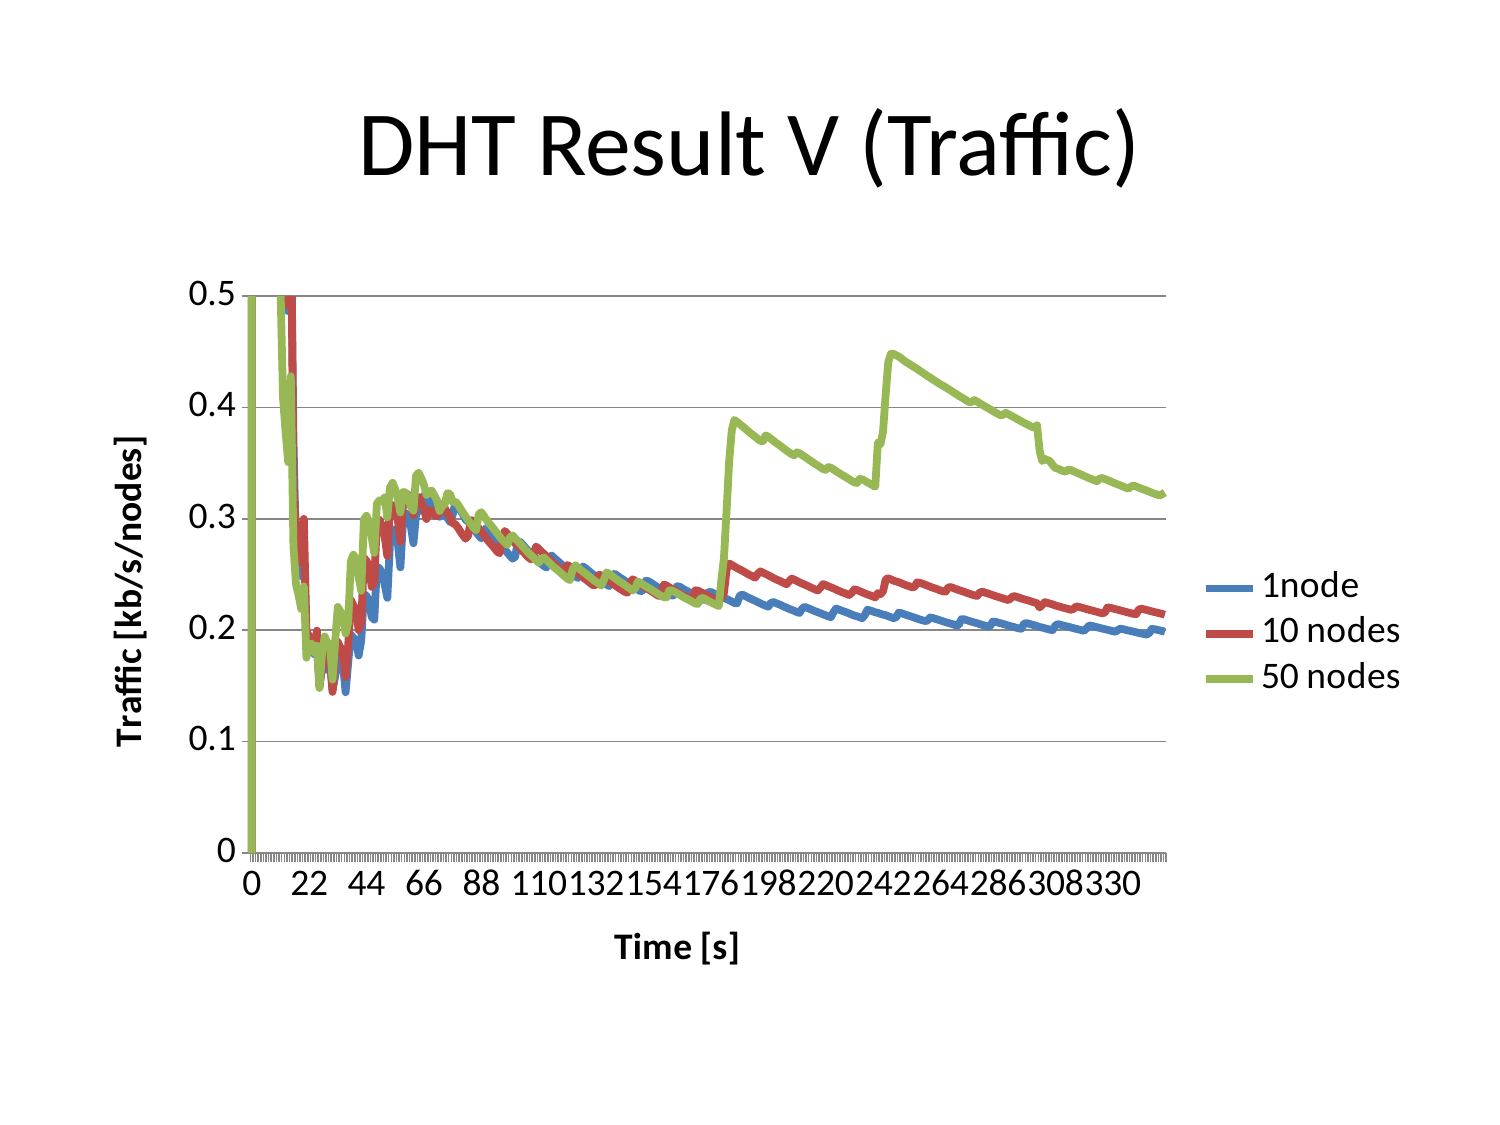

# DHT Result V (Traffic)

### Chart

| Category | 1node | 10 nodes | 50 nodes |
|---|---|---|---|
| 0.0 | 0.0 | 0.0 | 0.0 |
| 1.0 | 16.643 | 8.4445 | 16.661 |
| 2.0 | 8.3215 | 4.22225 | 8.3305 |
| 3.0 | 5.547666666666667 | 2.814833333333333 | 5.553666666666666 |
| 4.0 | 4.16075 | 2.111125 | 4.16525 |
| 5.0 | 6.337 | 3.3666 | 6.4678 |
| 6.0 | 1.427458333333333 | 1.1523 | 1.43275 |
| 7.0 | 1.2285 | 0.993742857142857 | 1.22925 |
| 8.0 | 1.0749375 | 0.869525 | 1.07559375 |
| 9.0 | 0.9555 | 0.772911111111111 | 0.956083333333333 |
| 10.0 | 1.246975 | 1.03682 | 1.2689 |
| 11.0 | 0.61825 | 0.610431818181818 | 0.512745454545455 |
| 12.0 | 0.567489583333333 | 0.567291666666667 | 0.409305555555556 |
| 13.0 | 0.523836538461538 | 0.523653846153846 | 0.377820512820513 |
| 14.0 | 0.486419642857143 | 0.491464285714286 | 0.350833333333333 |
| 15.0 | 0.583016666666667 | 0.602158333333333 | 0.428033333333333 |
| 16.0 | 0.370658653846154 | 0.328958333333333 | 0.275434523809524 |
| 17.0 | 0.269362229102167 | 0.291076124567474 | 0.24072 |
| 18.0 | 0.262309941520468 | 0.275143790849673 | 0.231031111111111 |
| 19.0 | 0.248504155124654 | 0.26066253869969 | 0.218871578947368 |
| 20.0 | 0.278157894736842 | 0.299885294117647 | 0.239266 |
| 21.0 | 0.188675883256528 | 0.198761904761905 | 0.175184371184371 |
| 22.0 | 0.191688131313131 | 0.194582386363636 | 0.187142992424242 |
| 23.0 | 0.186078502415459 | 0.19051222826087 | 0.187630434782609 |
| 24.0 | 0.178325231481481 | 0.18257421875 | 0.1798125 |
| 25.0 | 0.18836 | 0.19951875 | 0.185941666666667 |
| 26.0 | 0.148699519230769 | 0.150451121794872 | 0.147971297359357 |
| 27.0 | 0.167560269360269 | 0.167383101851852 | 0.180555092592593 |
| 28.0 | 0.165413636363636 | 0.178252232142857 | 0.194259700176367 |
| 29.0 | 0.16414921630094 | 0.172105603448276 | 0.187934014474244 |
| 30.0 | 0.17075696969697 | 0.175209895833333 | 0.188025925925926 |
| 31.0 | 0.146325426944972 | 0.144416994492526 | 0.1553827121829 |
| 32.0 | 0.158460763888889 | 0.176923978365385 | 0.190189379699248 |
| 33.0 | 0.175100336700337 | 0.189375874125874 | 0.220785858585859 |
| 34.0 | 0.170093464052288 | 0.183847285067873 | 0.216713725490196 |
| 35.0 | 0.169801904761905 | 0.182913736263736 | 0.213512592592593 |
| 36.0 | 0.144178075396825 | 0.157720238095238 | 0.196825207860922 |
| 37.0 | 0.170772032902468 | 0.185969553891241 | 0.207081354081354 |
| 38.0 | 0.195788913773796 | 0.227087666455295 | 0.261931315789474 |
| 39.0 | 0.193027641389343 | 0.222200803212851 | 0.267657435897436 |
| 40.0 | 0.190520035460993 | 0.218736897590361 | 0.263386 |
| 41.0 | 0.177118067422712 | 0.200063468535238 | 0.247710917537747 |
| 42.0 | 0.190598947116535 | 0.206212885154062 | 0.23525402792696 |
| 43.0 | 0.232510246373475 | 0.264785465116279 | 0.299087817983377 |
| 44.0 | 0.230666516651665 | 0.262212026515151 | 0.302678126025599 |
| 45.0 | 0.226713201320132 | 0.257399537037037 | 0.296679582831929 |
| 46.0 | 0.211572598584429 | 0.238885190217391 | 0.283397406559878 |
| 47.0 | 0.209454848140328 | 0.243521590512731 | 0.269363938406492 |
| 48.0 | 0.256981594611529 | 0.297615015974441 | 0.313476462635202 |
| 49.0 | 0.255431410158048 | 0.298956771206885 | 0.316594906989344 |
| 50.0 | 0.250983233082707 | 0.293487412140575 | 0.314952979351032 |
| 51.0 | 0.240653903743316 | 0.283493392341263 | 0.319168420447358 |
| 52.0 | 0.22899140625 | 0.266530997304582 | 0.301186016775777 |
| 53.0 | 0.277627030724505 | 0.313027898294824 | 0.327954980936553 |
| 54.0 | 0.290523889448361 | 0.311867201426025 | 0.332182546536173 |
| 55.0 | 0.285699752815161 | 0.306464900340301 | 0.326451530852567 |
| 56.0 | 0.278412473347548 | 0.29917288745737 | 0.317959386446886 |
| 57.0 | 0.256341514407781 | 0.279280828272605 | 0.305625436492911 |
| 58.0 | 0.297917896115233 | 0.312003781717632 | 0.323950855925956 |
| 59.0 | 0.304871830079382 | 0.319825351774864 | 0.323684729659004 |
| 60.0 | 0.30001641350211 | 0.32176159591195 | 0.318443982581156 |
| 61.0 | 0.29327955133736 | 0.316218040483337 | 0.310649566055931 |
| 62.0 | 0.277982502219592 | 0.303282597811315 | 0.307238651944865 |
| 63.0 | 0.303662090662091 | 0.319275884825119 | 0.338586460632818 |
| 64.0 | 0.307795009853604 | 0.319440987417943 | 0.34139552290287 |
| 65.0 | 0.316139812889813 | 0.314591886887729 | 0.336237391747325 |
| 66.0 | 0.320958801498127 | 0.308697497854361 | 0.330697770658123 |
| 67.0 | 0.306500942823356 | 0.299725832861011 | 0.321404742880885 |
| 68.0 | 0.317624874843554 | 0.307837222153997 | 0.324162697425693 |
| 69.0 | 0.319113845205057 | 0.307196453965084 | 0.32524512056868 |
| 70.0 | 0.314632887537994 | 0.302863346257083 | 0.32094548474781 |
| 71.0 | 0.309809365748632 | 0.302365582266991 | 0.316567042849061 |
| 72.0 | 0.301744473081329 | 0.306112514029181 | 0.307030692729767 |
| 73.0 | 0.307410987032713 | 0.313113463401135 | 0.311028987528946 |
| 74.0 | 0.30501706531994 | 0.309533879333879 | 0.313068035448891 |
| 75.0 | 0.300962819986311 | 0.305411205387205 | 0.322926272912424 |
| 76.0 | 0.297244542310602 | 0.301467384370016 | 0.322391011898381 |
| 77.0 | 0.303404174772596 | 0.29584173541889 | 0.315235412474849 |
| 78.0 | 0.313597358197358 | 0.295241816967268 | 0.315343141797961 |
| 79.0 | 0.311464672036824 | 0.292159940133431 | 0.312997051497128 |
| 80.0 | 0.307576994949495 | 0.288511047094188 | 0.309098694779116 |
| 81.0 | 0.303868188053373 | 0.28499668472748 | 0.305341514204968 |
| 82.0 | 0.299167450288961 | 0.282059729214527 | 0.302104368694289 |
| 83.0 | 0.297274186928073 | 0.285051162566096 | 0.298362556438178 |
| 84.0 | 0.294784258994179 | 0.298721681458154 | 0.295432293157744 |
| 85.0 | 0.29137644701167 | 0.298017847459625 | 0.291966945656018 |
| 86.0 | 0.288045626135993 | 0.294605746376474 | 0.289892342825185 |
| 87.0 | 0.285160044226384 | 0.291683620113791 | 0.303864464561307 |
| 88.0 | 0.282239228456914 | 0.288576721625068 | 0.305890576607761 |
| 89.0 | 0.28788500596699 | 0.285335772668933 | 0.302475647925064 |
| 90.0 | 0.291995546648853 | 0.282168136272545 | 0.299117568470274 |
| 91.0 | 0.288948842740426 | 0.279109669889229 | 0.295879935695567 |
| 92.0 | 0.286212947634399 | 0.276541626731724 | 0.293092881415004 |
| 93.0 | 0.283345314284483 | 0.273717908936152 | 0.290160493029069 |
| 94.0 | 0.280332409499851 | 0.270806016287895 | 0.287079136997399 |
| 95.0 | 0.277381542031431 | 0.268911718173188 | 0.284057251344795 |
| 96.0 | 0.274543461923848 | 0.281878590514362 | 0.281147378089512 |
| 97.0 | 0.272083465900874 | 0.289009544862922 | 0.278621159845464 |
| 98.0 | 0.269514048505174 | 0.286469387755102 | 0.276530264610854 |
| 99.0 | 0.266791684378859 | 0.283577093581102 | 0.28335304953341 |
| 100.0 | 0.264152585170341 | 0.28074380761523 | 0.285007334669339 |
| 101.0 | 0.265862933788369 | 0.278002261949642 | 0.282271672056985 |
| 102.0 | 0.279676372352548 | 0.275696844669732 | 0.279890133207592 |
| 103.0 | 0.279013230344183 | 0.273155476000545 | 0.277370624744635 |
| 104.0 | 0.276331682595961 | 0.270528981039001 | 0.274708532449514 |
| 105.0 | 0.273699952285523 | 0.267952514552915 | 0.2720922607119 |
| 106.0 | 0.271164347563051 | 0.265467841343063 | 0.269570877604265 |
| 107.0 | 0.268971232183994 | 0.263462663645047 | 0.267387859831813 |
| 108.0 | 0.266663196763898 | 0.268130483188599 | 0.265075781192014 |
| 109.0 | 0.26421674541744 | 0.275111011012851 | 0.262649813388244 |
| 110.0 | 0.261817034068136 | 0.272942084168337 | 0.260564911641465 |
| 111.0 | 0.259512087237538 | 0.270517810395566 | 0.263922511690047 |
| 112.0 | 0.257531419982823 | 0.268485059404523 | 0.265117323933581 |
| 113.0 | 0.256186461418412 | 0.266232411726107 | 0.26296834376718 |
| 114.0 | 0.265742590444046 | 0.263897039693422 | 0.260666104138101 |
| 115.0 | 0.266842310708373 | 0.261602282826523 | 0.258399442362987 |
| 116.0 | 0.264591977057563 | 0.259386548959989 | 0.25621346140557 |
| 117.0 | 0.262642481544285 | 0.257514704622921 | 0.254331192299128 |
| 118.0 | 0.260583675826229 | 0.255487262660915 | 0.252325702251962 |
| 119.0 | 0.258393897037773 | 0.253378302824136 | 0.25021074080935 |
| 120.0 | 0.256242685370741 | 0.254589729458918 | 0.248127722110888 |
| 121.0 | 0.254174299011246 | 0.25842359098362 | 0.246114211894864 |
| 122.0 | 0.252398649758533 | 0.257070288117218 | 0.244972009592956 |
| 123.0 | 0.250502924548284 | 0.255093585545074 | 0.254272626553921 |
| 124.0 | 0.248483806322322 | 0.253036379210033 | 0.258239511280626 |
| 125.0 | 0.246768625250501 | 0.251012088176353 | 0.2562414749499 |
| 126.0 | 0.253511849095015 | 0.249056255367879 | 0.254245188790279 |
| 127.0 | 0.257118583623941 | 0.247413141243116 | 0.252527543275527 |
| 128.0 | 0.25545408003507 | 0.245623011648297 | 0.250692823146293 |
| 129.0 | 0.253473815848752 | 0.243719982600861 | 0.248754470180671 |
| 130.0 | 0.251525928780638 | 0.241847125019269 | 0.246842885771543 |
| 131.0 | 0.24965144028515 | 0.240030335480121 | 0.244992886536432 |
| 132.0 | 0.248044072994474 | 0.240867249650817 | 0.243435902107245 |
| 133.0 | 0.246324121928067 | 0.249560971567195 | 0.241758795787063 |
| 134.0 | 0.24448686926091 | 0.249244474022672 | 0.240053435228666 |
| 135.0 | 0.242675855414533 | 0.247398218659541 | 0.24510116529355 |
| 136.0 | 0.240925262289284 | 0.245612769656961 | 0.251868987975952 |
| 137.0 | 0.239528955721662 | 0.244114725801969 | 0.250454353963401 |
| 138.0 | 0.243861403967355 | 0.242478217304174 | 0.248767607679126 |
| 139.0 | 0.250529879903692 | 0.240734721241043 | 0.246982555038134 |
| 140.0 | 0.249047280274835 | 0.239016962496421 | 0.245220168909247 |
| 141.0 | 0.247323313293253 | 0.237349095353828 | 0.243513708267599 |
| 142.0 | 0.245846001862881 | 0.235979381297807 | 0.242076434559259 |
| 143.0 | 0.24426123575823 | 0.234426629482742 | 0.240525652704009 |
| 144.0 | 0.242565895680249 | 0.233575846136718 | 0.23885889835226 |
| 145.0 | 0.240893027434179 | 0.242648372607283 | 0.237211595605003 |
| 146.0 | 0.239276813901776 | 0.245597908145057 | 0.235637041205699 |
| 147.0 | 0.237899867762736 | 0.244244666203155 | 0.237428557795864 |
| 148.0 | 0.236423102962682 | 0.242717854628175 | 0.24355585495315 |
| 149.0 | 0.234836370728033 | 0.241089763419456 | 0.242505938050598 |
| 150.0 | 0.235836472945892 | 0.23948415497662 | 0.240893814295257 |
| 151.0 | 0.244289187646817 | 0.237923648621747 | 0.239329015647188 |
| 152.0 | 0.243938020778399 | 0.236640267376859 | 0.238014265372851 |
| 153.0 | 0.242468007911247 | 0.235184683091674 | 0.236590959697172 |
| 154.0 | 0.240894399187986 | 0.233657509824844 | 0.235057986102074 |
| 155.0 | 0.23934024177387 | 0.232150042019523 | 0.233541482965932 |
| 156.0 | 0.237837585427265 | 0.230717499100766 | 0.23207450799034 |
| 157.0 | 0.236560101093908 | 0.233496993987976 | 0.230826391636777 |
| 158.0 | 0.235182707186525 | 0.240856840262804 | 0.229478222267319 |
| 159.0 | 0.233703570663339 | 0.240022787713792 | 0.229422908710503 |
| 160.0 | 0.232244476452906 | 0.238524198396794 | 0.235544752004008 |
| 161.0 | 0.23083903210147 | 0.237067302306476 | 0.235664160619375 |
| 162.0 | 0.231691927064005 | 0.235867710730102 | 0.23445319033128 |
| 163.0 | 0.23936905713267 | 0.234506165705644 | 0.233139051108352 |
| 164.0 | 0.238980729752187 | 0.233076250061098 | 0.231720599736057 |
| 165.0 | 0.237533248314811 | 0.231663666727394 | 0.23031623246493 |
| 166.0 | 0.236131998937634 | 0.230295675688727 | 0.228957058695705 |
| 167.0 | 0.234941571766287 | 0.229158460633843 | 0.227802347209389 |
| 168.0 | 0.233655453764672 | 0.227903211184273 | 0.226552426281134 |
| 169.0 | 0.232272877115177 | 0.228774946342389 | 0.225214915037175 |
| 170.0 | 0.230908027820347 | 0.235739231403984 | 0.223900188612519 |
| 171.0 | 0.229587174348697 | 0.235454921538984 | 0.223535749862298 |
| 172.0 | 0.228478922962203 | 0.234336149042271 | 0.228375238849793 |
| 173.0 | 0.227266486730687 | 0.233062159000081 | 0.228817774276877 |
| 174.0 | 0.227161725750351 | 0.231722721304678 | 0.227508200308663 |
| 175.0 | 0.234006722015459 | 0.230398591468652 | 0.226208153449757 |
| 176.0 | 0.234202962743669 | 0.229115515121151 | 0.224949546820915 |
| 177.0 | 0.233094482750812 | 0.228049217078224 | 0.223882714581706 |
| 178.0 | 0.231889689491342 | 0.226870718966022 | 0.22272503433834 |
| 179.0 | 0.230594216365692 | 0.225604023689838 | 0.221483626470819 |
| 180.0 | 0.229774988844266 | 0.229052556237219 | 0.245073137837169 |
| 181.0 | 0.228819776342941 | 0.233498559468529 | 0.264606332057734 |
| 182.0 | 0.228004975947747 | 0.254075439897526 | 0.306671932744316 |
| 183.0 | 0.226860140013606 | 0.259867086839429 | 0.351536371049205 |
| 184.0 | 0.225627924742448 | 0.258489530541478 | 0.379540246441367 |
| 185.0 | 0.224408314338435 | 0.257092289835848 | 0.38876063323903 |
| 186.0 | 0.224089670509997 | 0.2557351848187 | 0.387042447972795 |
| 187.0 | 0.230611257865687 | 0.254583904727535 | 0.385161225778021 |
| 188.0 | 0.231994072032812 | 0.253326241134752 | 0.383205527650097 |
| 189.0 | 0.230776672828882 | 0.251986604775971 | 0.38117954066061 |
| 190.0 | 0.22956336926654 | 0.250661694112582 | 0.379174786074317 |
| 191.0 | 0.22839277528964 | 0.249370507178878 | 0.377213307058151 |
| 192.0 | 0.227400811579652 | 0.248291560156783 | 0.375446907479584 |
| 193.0 | 0.22631945398173 | 0.247161522404823 | 0.37360207484681 |
| 194.0 | 0.225153542003064 | 0.250653047456412 | 0.371678472206277 |
| 195.0 | 0.22399890845433 | 0.252762141471344 | 0.369772428759066 |
| 196.0 | 0.222881915416769 | 0.251514648804307 | 0.369835587018772 |
| 197.0 | 0.221941593786313 | 0.250443233367589 | 0.374847037409698 |
| 198.0 | 0.221085361648615 | 0.249270000619694 | 0.373678409934535 |
| 199.0 | 0.224344715545599 | 0.248018065789068 | 0.371802106299874 |
| 200.0 | 0.225268383534137 | 0.246779243353783 | 0.369944476614699 |
| 201.0 | 0.224185418290076 | 0.245571610251401 | 0.368126505556848 |
| 202.0 | 0.223263390194441 | 0.244564882868655 | 0.366492535667821 |
| 203.0 | 0.222255682829842 | 0.243430183243172 | 0.364782691695832 |
| 204.0 | 0.221166843845972 | 0.242236898031196 | 0.362996615572732 |
| 205.0 | 0.220087981193065 | 0.241183420619482 | 0.361225900374817 |
| 206.0 | 0.219041944476937 | 0.243905096591022 | 0.35949644301252 |
| 207.0 | 0.218167200201773 | 0.246300929630618 | 0.3579317861485 |
| 208.0 | 0.21720812094532 | 0.245252821692622 | 0.3570921706356 |
| 209.0 | 0.216168847639361 | 0.244080009001869 | 0.359622286633774 |
| 210.0 | 0.215435226620769 | 0.242918930762489 | 0.358810743451055 |
| 211.0 | 0.21947372428101 | 0.241786826776767 | 0.357133239742872 |
| 212.0 | 0.220888118511783 | 0.240845439286954 | 0.355628198932639 |
| 213.0 | 0.219944378452778 | 0.239781474120798 | 0.354049635601284 |
| 214.0 | 0.218917220283001 | 0.238660999942664 | 0.352397175446995 |
| 215.0 | 0.217899000653778 | 0.23755094878014 | 0.350758118817009 |
| 216.0 | 0.216913673211364 | 0.236472799742483 | 0.349157190876846 |
| 217.0 | 0.21608752058927 | 0.235612102192945 | 0.347712284338982 |
| 218.0 | 0.215181367672525 | 0.238064510984785 | 0.346195858278335 |
| 219.0 | 0.214198804349819 | 0.241335947932132 | 0.344616397677233 |
| 220.0 | 0.213226305220883 | 0.240405010224949 | 0.343988287102652 |
| 221.0 | 0.212288538770466 | 0.239335507869972 | 0.346379304437211 |
| 222.0 | 0.211662958138862 | 0.238447567199101 | 0.345742631272698 |
| 223.0 | 0.216055036288652 | 0.237442066265005 | 0.344279185434498 |
| 224.0 | 0.219407540877797 | 0.236382057040608 | 0.342744113903913 |
| 225.0 | 0.218500151717983 | 0.235331470120427 | 0.341220806731007 |
| 226.0 | 0.217555762874507 | 0.234311444703838 | 0.339732916806275 |
| 227.0 | 0.216763176052227 | 0.233456816482437 | 0.338393179164663 |
| 228.0 | 0.215893803283309 | 0.232512458292972 | 0.336984136287266 |
| 229.0 | 0.214951035583382 | 0.231547905448246 | 0.335513873625038 |
| 230.0 | 0.214017548454688 | 0.233471494620788 | 0.33405631838869 |
| 231.0 | 0.213116952659121 | 0.236591701413787 | 0.332629807460542 |
| 232.0 | 0.212362432488575 | 0.235941753049855 | 0.332115582520544 |
| 233.0 | 0.211530689280728 | 0.234990161229451 | 0.335665589722512 |
| 234.0 | 0.210679899083514 | 0.233985929771206 | 0.335475234614433 |
| 235.0 | 0.213548474750064 | 0.232990244963669 | 0.334048372269346 |
| 236.0 | 0.218272011775917 | 0.232022789504697 | 0.332653920199313 |
| 237.0 | 0.217689831054174 | 0.231214447809617 | 0.331400580756111 |
| 238.0 | 0.216853093044447 | 0.230319190252788 | 0.330080122026539 |
| 239.0 | 0.215945757927106 | 0.229356076357694 | 0.32870026371947 |
| 240.0 | 0.215479711602951 | 0.233169780793319 | 0.368350856307435 |
| 241.0 | 0.214606610618065 | 0.232226786441324 | 0.366935388263189 |
| 242.0 | 0.213909614713072 | 0.234781285046326 | 0.378272747985667 |
| 243.0 | 0.213341845310546 | 0.245615247815665 | 0.412055612281733 |
| 244.0 | 0.212485676353201 | 0.246478909271365 | 0.44092976293192 |
| 245.0 | 0.21161838787829 | 0.245478164543479 | 0.448021809626106 |
| 246.0 | 0.210778794719537 | 0.244500229135903 | 0.448084499867555 |
| 247.0 | 0.211422714424197 | 0.243679621005299 | 0.446849441417308 |
| 248.0 | 0.215612392094502 | 0.24298237255034 | 0.445685392917778 |
| 249.0 | 0.215208358585246 | 0.242065523052544 | 0.443911435214542 |
| 250.0 | 0.214348523138833 | 0.241098296450939 | 0.442137032581454 |
| 251.0 | 0.213518417276568 | 0.240154746359031 | 0.440419035636901 |
| 252.0 | 0.212821500431158 | 0.239368716240846 | 0.439101891633847 |
| 253.0 | 0.212053840831551 | 0.238477831780637 | 0.437499915797399 |
| 254.0 | 0.211219506012453 | 0.238611148554239 | 0.436099382314053 |
| 255.0 | 0.210391194224169 | 0.242822980883376 | 0.43463456680918 |
| 256.0 | 0.20958919139839 | 0.242513936912839 | 0.432954113800125 |
| 257.0 | 0.208920417446312 | 0.241728178842108 | 0.431401782666784 |
| 258.0 | 0.208194063606445 | 0.240859761130262 | 0.429792640516019 |
| 259.0 | 0.208544292783729 | 0.239930332658934 | 0.428139499327469 |
| 260.0 | 0.211368302120415 | 0.239008519351212 | 0.426724108347793 |
| 261.0 | 0.21084816947663 | 0.238109127412633 | 0.425149214031247 |
| 262.0 | 0.210185886310228 | 0.237360906149899 | 0.423676280395646 |
| 263.0 | 0.209459586415833 | 0.236511529882439 | 0.422140684410646 |
| 264.0 | 0.20866668190964 | 0.235615652875308 | 0.420699608870661 |
| 265.0 | 0.207879260468471 | 0.234726537204081 | 0.419384773253889 |
| 266.0 | 0.207116851484849 | 0.234636013310939 | 0.417944880999491 |
| 267.0 | 0.206481887580163 | 0.238382468156975 | 0.416507898960885 |
| 268.0 | 0.205781269707799 | 0.238575133206618 | 0.415014373620619 |
| 269.0 | 0.205016283575056 | 0.237689315566041 | 0.413472184177917 |
| 270.0 | 0.204257888069156 | 0.236809943555246 | 0.411941956743711 |
| 271.0 | 0.204644962023061 | 0.235951852336895 | 0.41043840227876 |
| 272.0 | 0.209775084329506 | 0.235239070367187 | 0.409073170057497 |
| 273.0 | 0.20972937994266 | 0.234428579075761 | 0.407647314256337 |
| 274.0 | 0.208964428909222 | 0.23357300032001 | 0.406160154034722 |
| 275.0 | 0.208204558258643 | 0.23272364395521 | 0.404693852813853 |
| 276.0 | 0.207466910156592 | 0.231898217905661 | 0.40497372961389 |
| 277.0 | 0.206855283324496 | 0.231207517164972 | 0.406520199415506 |
| 278.0 | 0.206178524383712 | 0.230708588035626 | 0.405237482194695 |
| 279.0 | 0.205439533256889 | 0.233546890550056 | 0.403785610980857 |
| 280.0 | 0.204706711698764 | 0.234500618848792 | 0.40234462943072 |
| 281.0 | 0.203999541734392 | 0.233705740755875 | 0.400928736431827 |
| 282.0 | 0.203409692195728 | 0.233026688283806 | 0.399645638919995 |
| 283.0 | 0.203528748462506 | 0.232252653865164 | 0.398303479546924 |
| 284.0 | 0.207581035508828 | 0.231434862830427 | 0.396901584948286 |
| 285.0 | 0.207482466730206 | 0.230622810680145 | 0.395508947808117 |
| 286.0 | 0.206775632817886 | 0.229833591252172 | 0.394142147326358 |
| 287.0 | 0.206186162269786 | 0.229174150560474 | 0.392903949769895 |
| 288.0 | 0.205534303040465 | 0.228439783402923 | 0.393348806042885 |
| 289.0 | 0.204823111680463 | 0.227649811097225 | 0.395147331997815 |
| 290.0 | 0.204117685422882 | 0.226919307465265 | 0.39391011148561 |
| 291.0 | 0.203438700934127 | 0.228749707652684 | 0.392571859201268 |
| 292.0 | 0.202873280780574 | 0.230665734835702 | 0.391361322827617 |
| 293.0 | 0.202241022929385 | 0.229975068936279 | 0.390093245058037 |
| 294.0 | 0.201553579983301 | 0.229192840810646 | 0.388766959916799 |
| 295.0 | 0.20127066125567 | 0.228415915926542 | 0.387449105815386 |
| 296.0 | 0.205662202947414 | 0.2276608150426 | 0.3861557102215 |
| 297.0 | 0.20629992073654 | 0.227030893486008 | 0.384970017636684 |
| 298.0 | 0.205668217357838 | 0.226328361659498 | 0.383732123933996 |
| 299.0 | 0.20498036378808 | 0.225571871443434 | 0.382449292126638 |
| 300.0 | 0.204297927565392 | 0.224823124565066 | 0.381923182957393 |
| 301.0 | 0.20364178426038 | 0.224099674709909 | 0.383926627199227 |
| 302.0 | 0.202710889917285 | 0.220348729211145 | 0.360894476042072 |
| 303.0 | 0.202305167866184 | 0.222628794026944 | 0.351797562374748 |
| 304.0 | 0.201654109860495 | 0.225056062607852 | 0.353776093026019 |
| 305.0 | 0.200992948844559 | 0.22445572426767 | 0.352659393849684 |
| 306.0 | 0.20035348583878 | 0.223738829958213 | 0.351526896236297 |
| 307.0 | 0.200067468571354 | 0.223140886153682 | 0.348279531412045 |
| 308.0 | 0.204040988629844 | 0.222149357288928 | 0.345503984323027 |
| 309.0 | 0.205430973083272 | 0.221536667527018 | 0.345013968473631 |
| 310.0 | 0.204778552921363 | 0.220823332673659 | 0.343929707593936 |
| 311.0 | 0.204141065871202 | 0.220126730186285 | 0.342836829252573 |
| 312.0 | 0.203609392699001 | 0.219558065911594 | 0.342323632288276 |
| 313.0 | 0.203015865378447 | 0.218902872785956 | 0.34415835687399 |
| 314.0 | 0.202369740106925 | 0.218214763002618 | 0.343716638531485 |
| 315.0 | 0.201727296487537 | 0.219039030090564 | 0.342627539152261 |
| 316.0 | 0.201105745767882 | 0.221306606093552 | 0.341556221984156 |
| 317.0 | 0.200590545145883 | 0.220881726048783 | 0.34057582570451 |
| 318.0 | 0.200016828319568 | 0.220242376303842 | 0.339552310515331 |
| 319.0 | 0.199425658747844 | 0.219552384432435 | 0.338489265591946 |
| 320.0 | 0.201550809487952 | 0.218867075664622 | 0.337432349665924 |
| 321.0 | 0.204201472556894 | 0.21819826844791 | 0.336393758369239 |
| 322.0 | 0.203793827483848 | 0.21765325356603 | 0.335465617175504 |
| 323.0 | 0.203217383465752 | 0.217024242309129 | 0.334509408592883 |
| 324.0 | 0.202590578362834 | 0.216354414400767 | 0.333736258901812 |
| 325.0 | 0.201967222737102 | 0.215688708510304 | 0.336073606304608 |
| 326.0 | 0.201364002020351 | 0.215041828195767 | 0.336574364299671 |
| 327.0 | 0.200864172285472 | 0.215791329743657 | 0.335657580896726 |
| 328.0 | 0.200306708541483 | 0.220317272681929 | 0.334680265087729 |
| 329.0 | 0.199697873561114 | 0.220133993448574 | 0.333664340208907 |
| 330.0 | 0.199093483023001 | 0.219467689161554 | 0.332654073024229 |
| 331.0 | 0.198544461835256 | 0.21881727305865 | 0.331661294989201 |
| 332.0 | 0.200071756907147 | 0.218286809815951 | 0.330775364263289 |
| 333.0 | 0.201399489851297 | 0.217674785214663 | 0.329861955496699 |
| 334.0 | 0.200831126902821 | 0.217023064300846 | 0.328875665150767 |
| 335.0 | 0.200231631001618 | 0.216375234258157 | 0.327893946747332 |
| 336.0 | 0.199651528733984 | 0.215745563102542 | 0.327012991833704 |
| 337.0 | 0.199171612265084 | 0.215223304387929 | 0.328810267458844 |
| 338.0 | 0.198635649105297 | 0.21463852688133 | 0.329864175485299 |
| 339.0 | 0.19804970323773 | 0.214357185514957 | 0.328910650347215 |
| 340.0 | 0.197467936451689 | 0.218449242150848 | 0.327944078344032 |
| 341.0 | 0.19690797206421 | 0.219185458383559 | 0.326994226335486 |
| 342.0 | 0.196444767373588 | 0.218669865700379 | 0.326147846416338 |
| 343.0 | 0.195929771564392 | 0.218074567600923 | 0.325274558948619 |
| 344.0 | 0.197338656953395 | 0.217440629904409 | 0.324330275288755 |
| 345.0 | 0.201089895815145 | 0.216810367209034 | 0.323390187534295 |
| 346.0 | 0.200780816909255 | 0.216197637032046 | 0.322467358420124 |
| 347.0 | 0.200311476453364 | 0.215689126194138 | 0.321626945565875 |
| 348.0 | 0.199787639061995 | 0.21511981407047 | 0.320768796559404 |
| 349.0 | 0.199215181643479 | 0.214503811649996 | 0.322107089297452 |
| 350.0 | 0.198646706827309 | 0.213891668127374 | 0.32348092904868 |